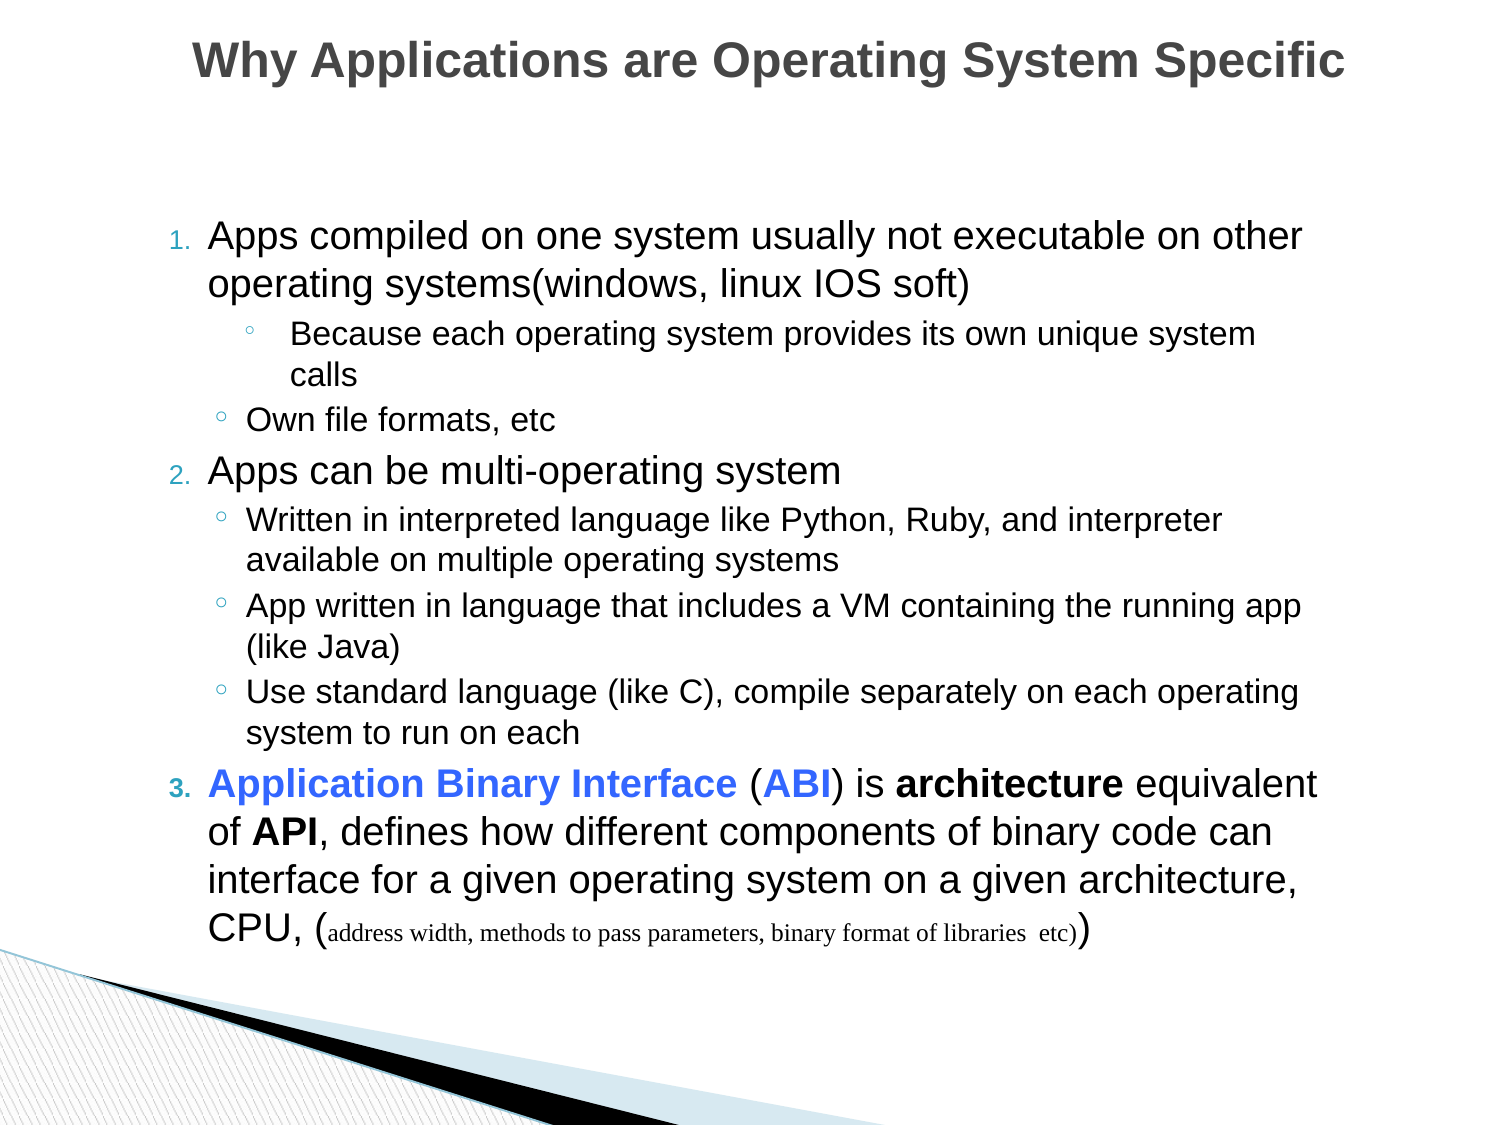

# Why Applications are Operating System Specific

Apps compiled on one system usually not executable on other operating systems(windows, linux IOS soft)
Because each operating system provides its own unique system calls
Own file formats, etc
Apps can be multi-operating system
Written in interpreted language like Python, Ruby, and interpreter available on multiple operating systems
App written in language that includes a VM containing the running app (like Java)
Use standard language (like C), compile separately on each operating system to run on each
Application Binary Interface (ABI) is architecture equivalent of API, defines how different components of binary code can interface for a given operating system on a given architecture, CPU, (address width, methods to pass parameters, binary format of libraries  etc))